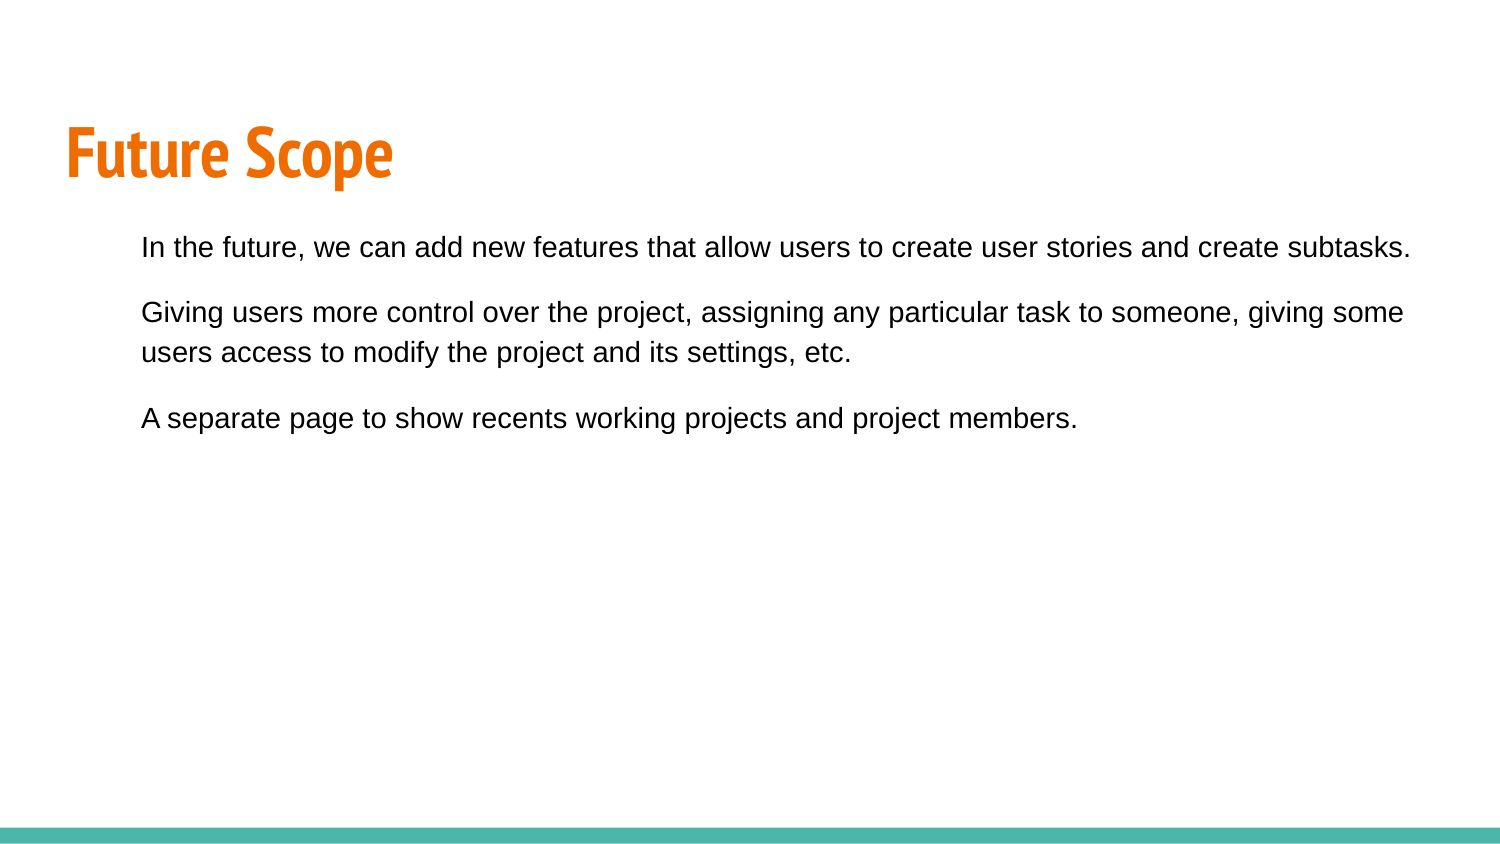

# Future Scope
In the future, we can add new features that allow users to create user stories and create subtasks.
Giving users more control over the project, assigning any particular task to someone, giving some users access to modify the project and its settings, etc.
A separate page to show recents working projects and project members.